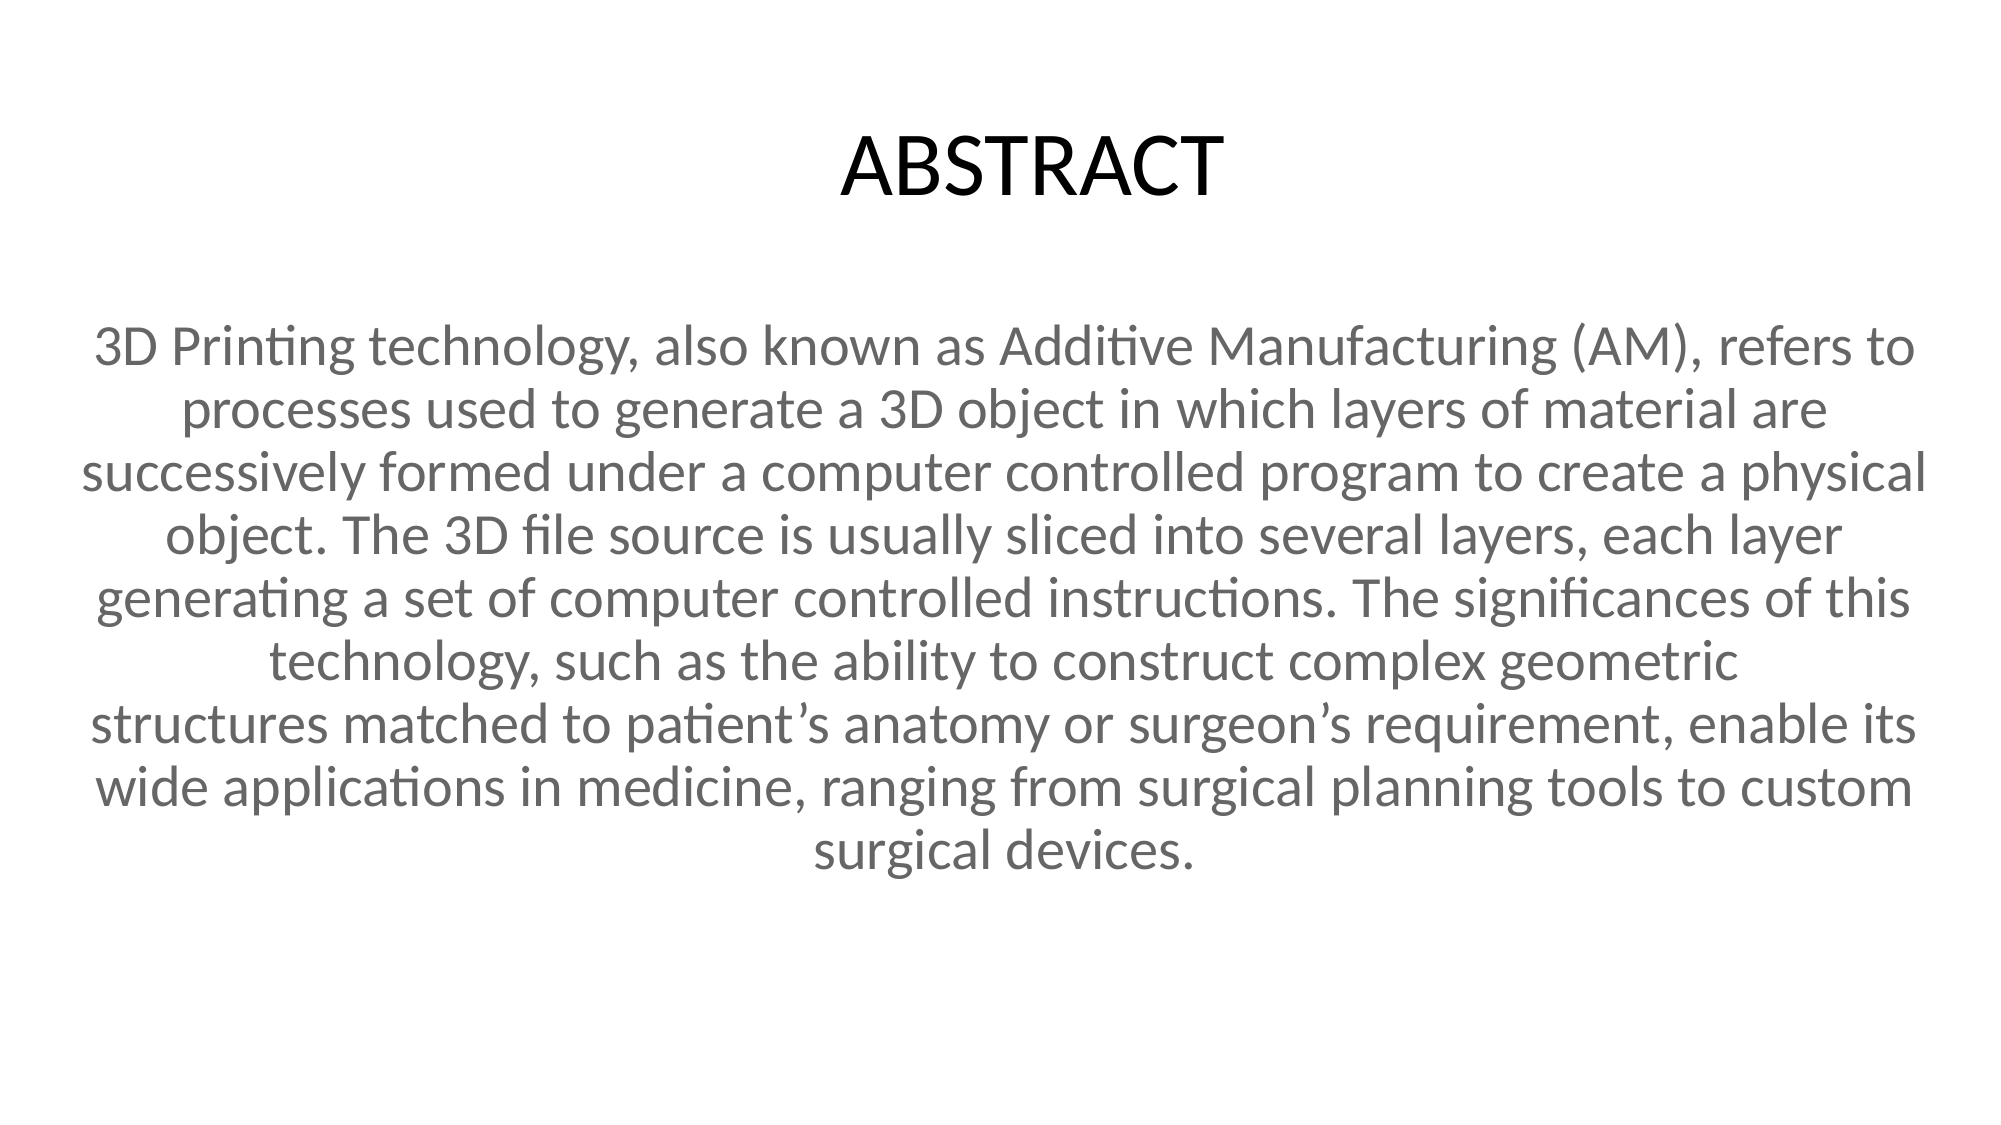

# ABSTRACT

3D Printing technology, also known as Additive Manufacturing (AM), refers to processes used to generate a 3D object in which layers of material are successively formed under a computer controlled program to create a physical object. The 3D file source is usually sliced into several layers, each layer generating a set of computer controlled instructions. The significances of this technology, such as the ability to construct complex geometric structures matched to patient’s anatomy or surgeon’s requirement, enable its wide applications in medicine, ranging from surgical planning tools to custom surgical devices.